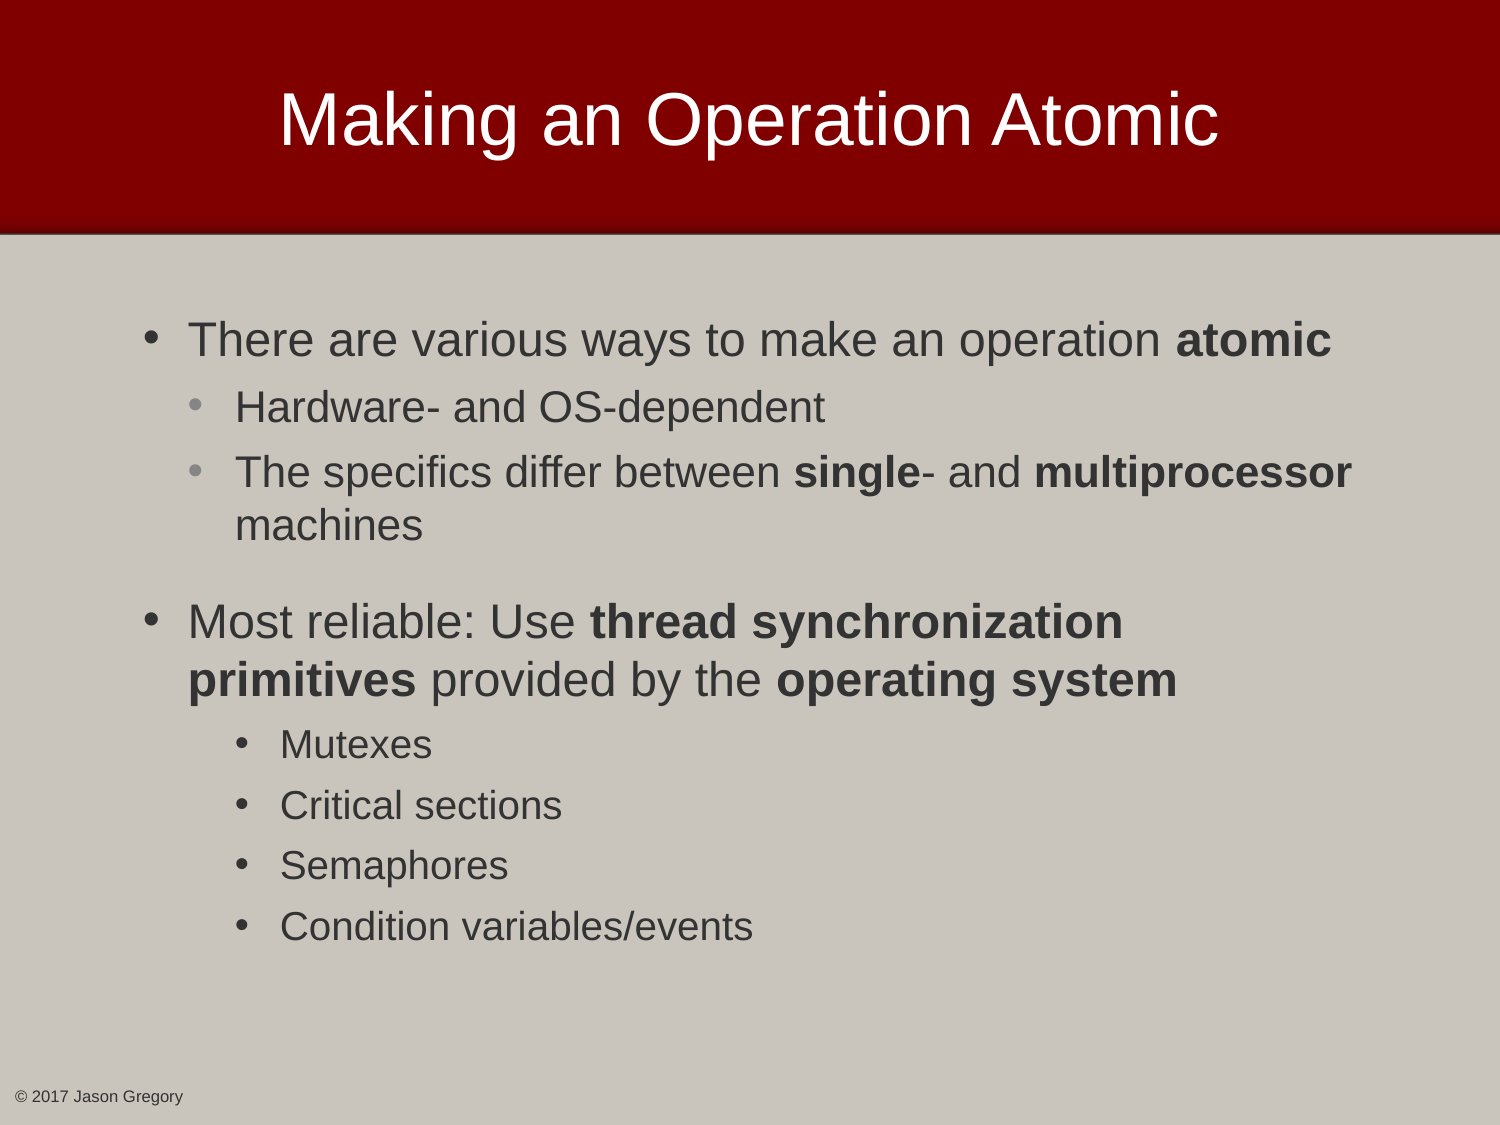

# Making an Operation Atomic
There are various ways to make an operation atomic
Hardware- and OS-dependent
The specifics differ between single- and multiprocessor machines
Most reliable: Use thread synchronization primitives provided by the operating system
Mutexes
Critical sections
Semaphores
Condition variables/events
© 2017 Jason Gregory